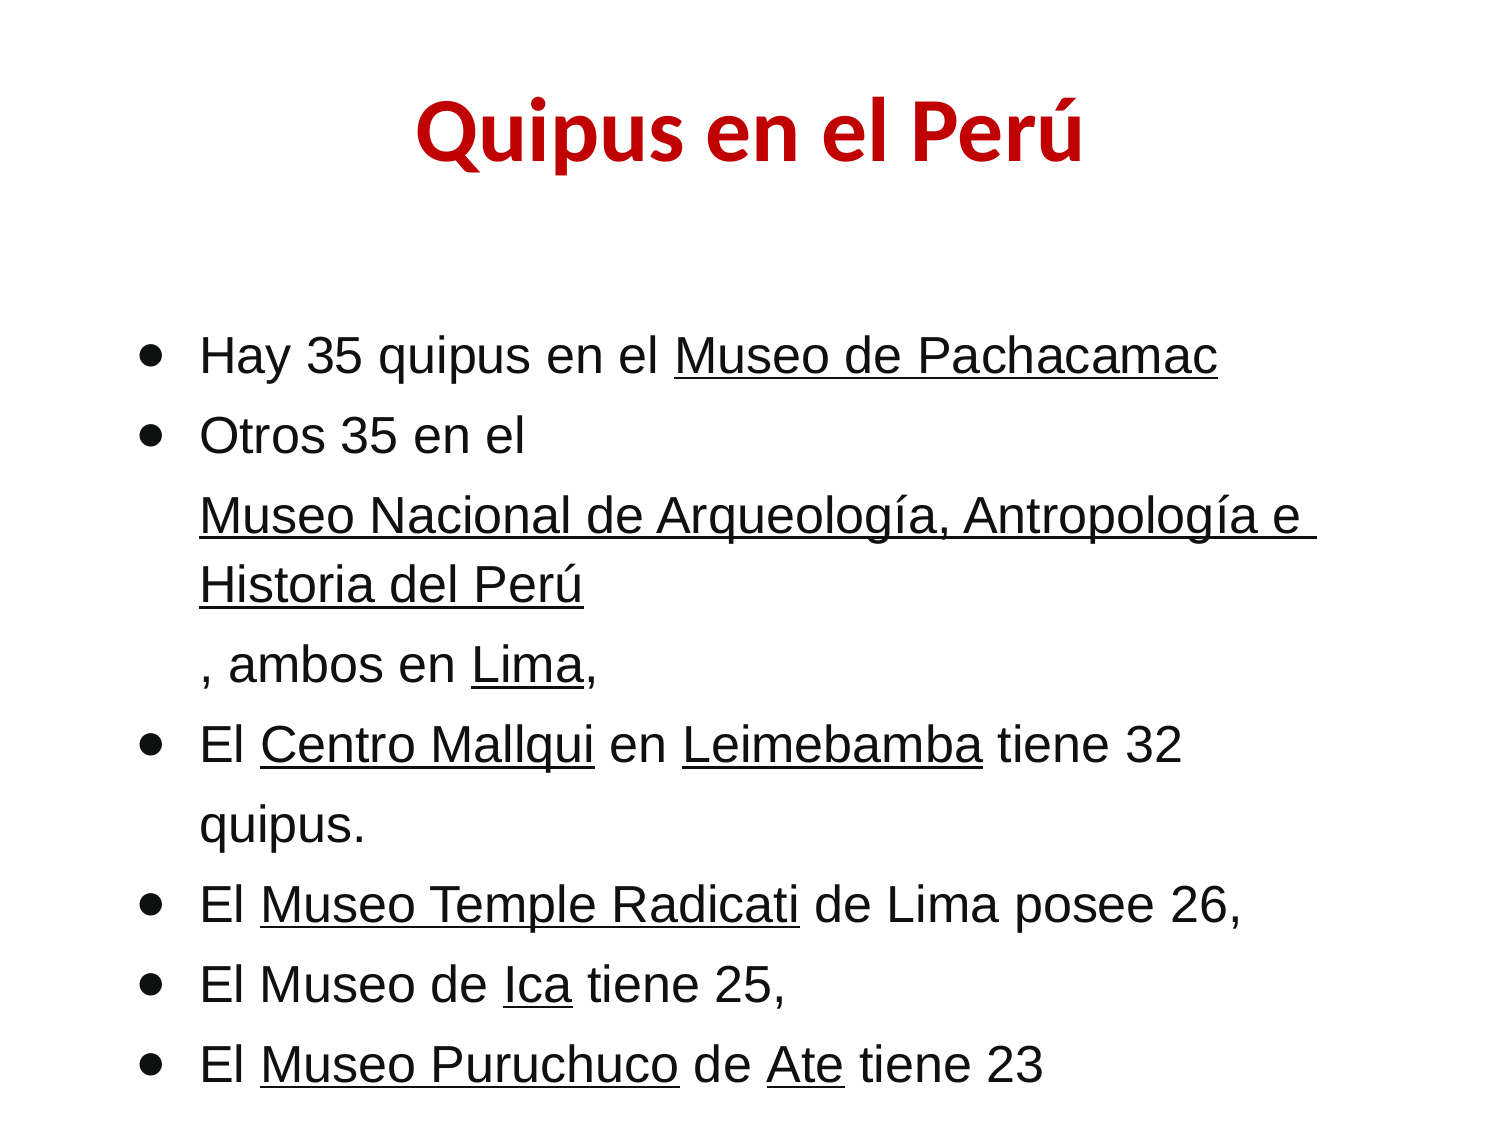

Quipus en el Perú
Hay 35 quipus en el Museo de Pachacamac
​Otros 35 en el Museo Nacional de Arqueología, Antropología e Historia del Perú, ambos en Lima,
El Centro Mallqui​ en Leimebamba tiene 32 quipus.
El Museo Temple Radicati de Lima posee 26,
El Museo de Ica tiene 25,
El Museo Puruchuco de Ate tiene 23